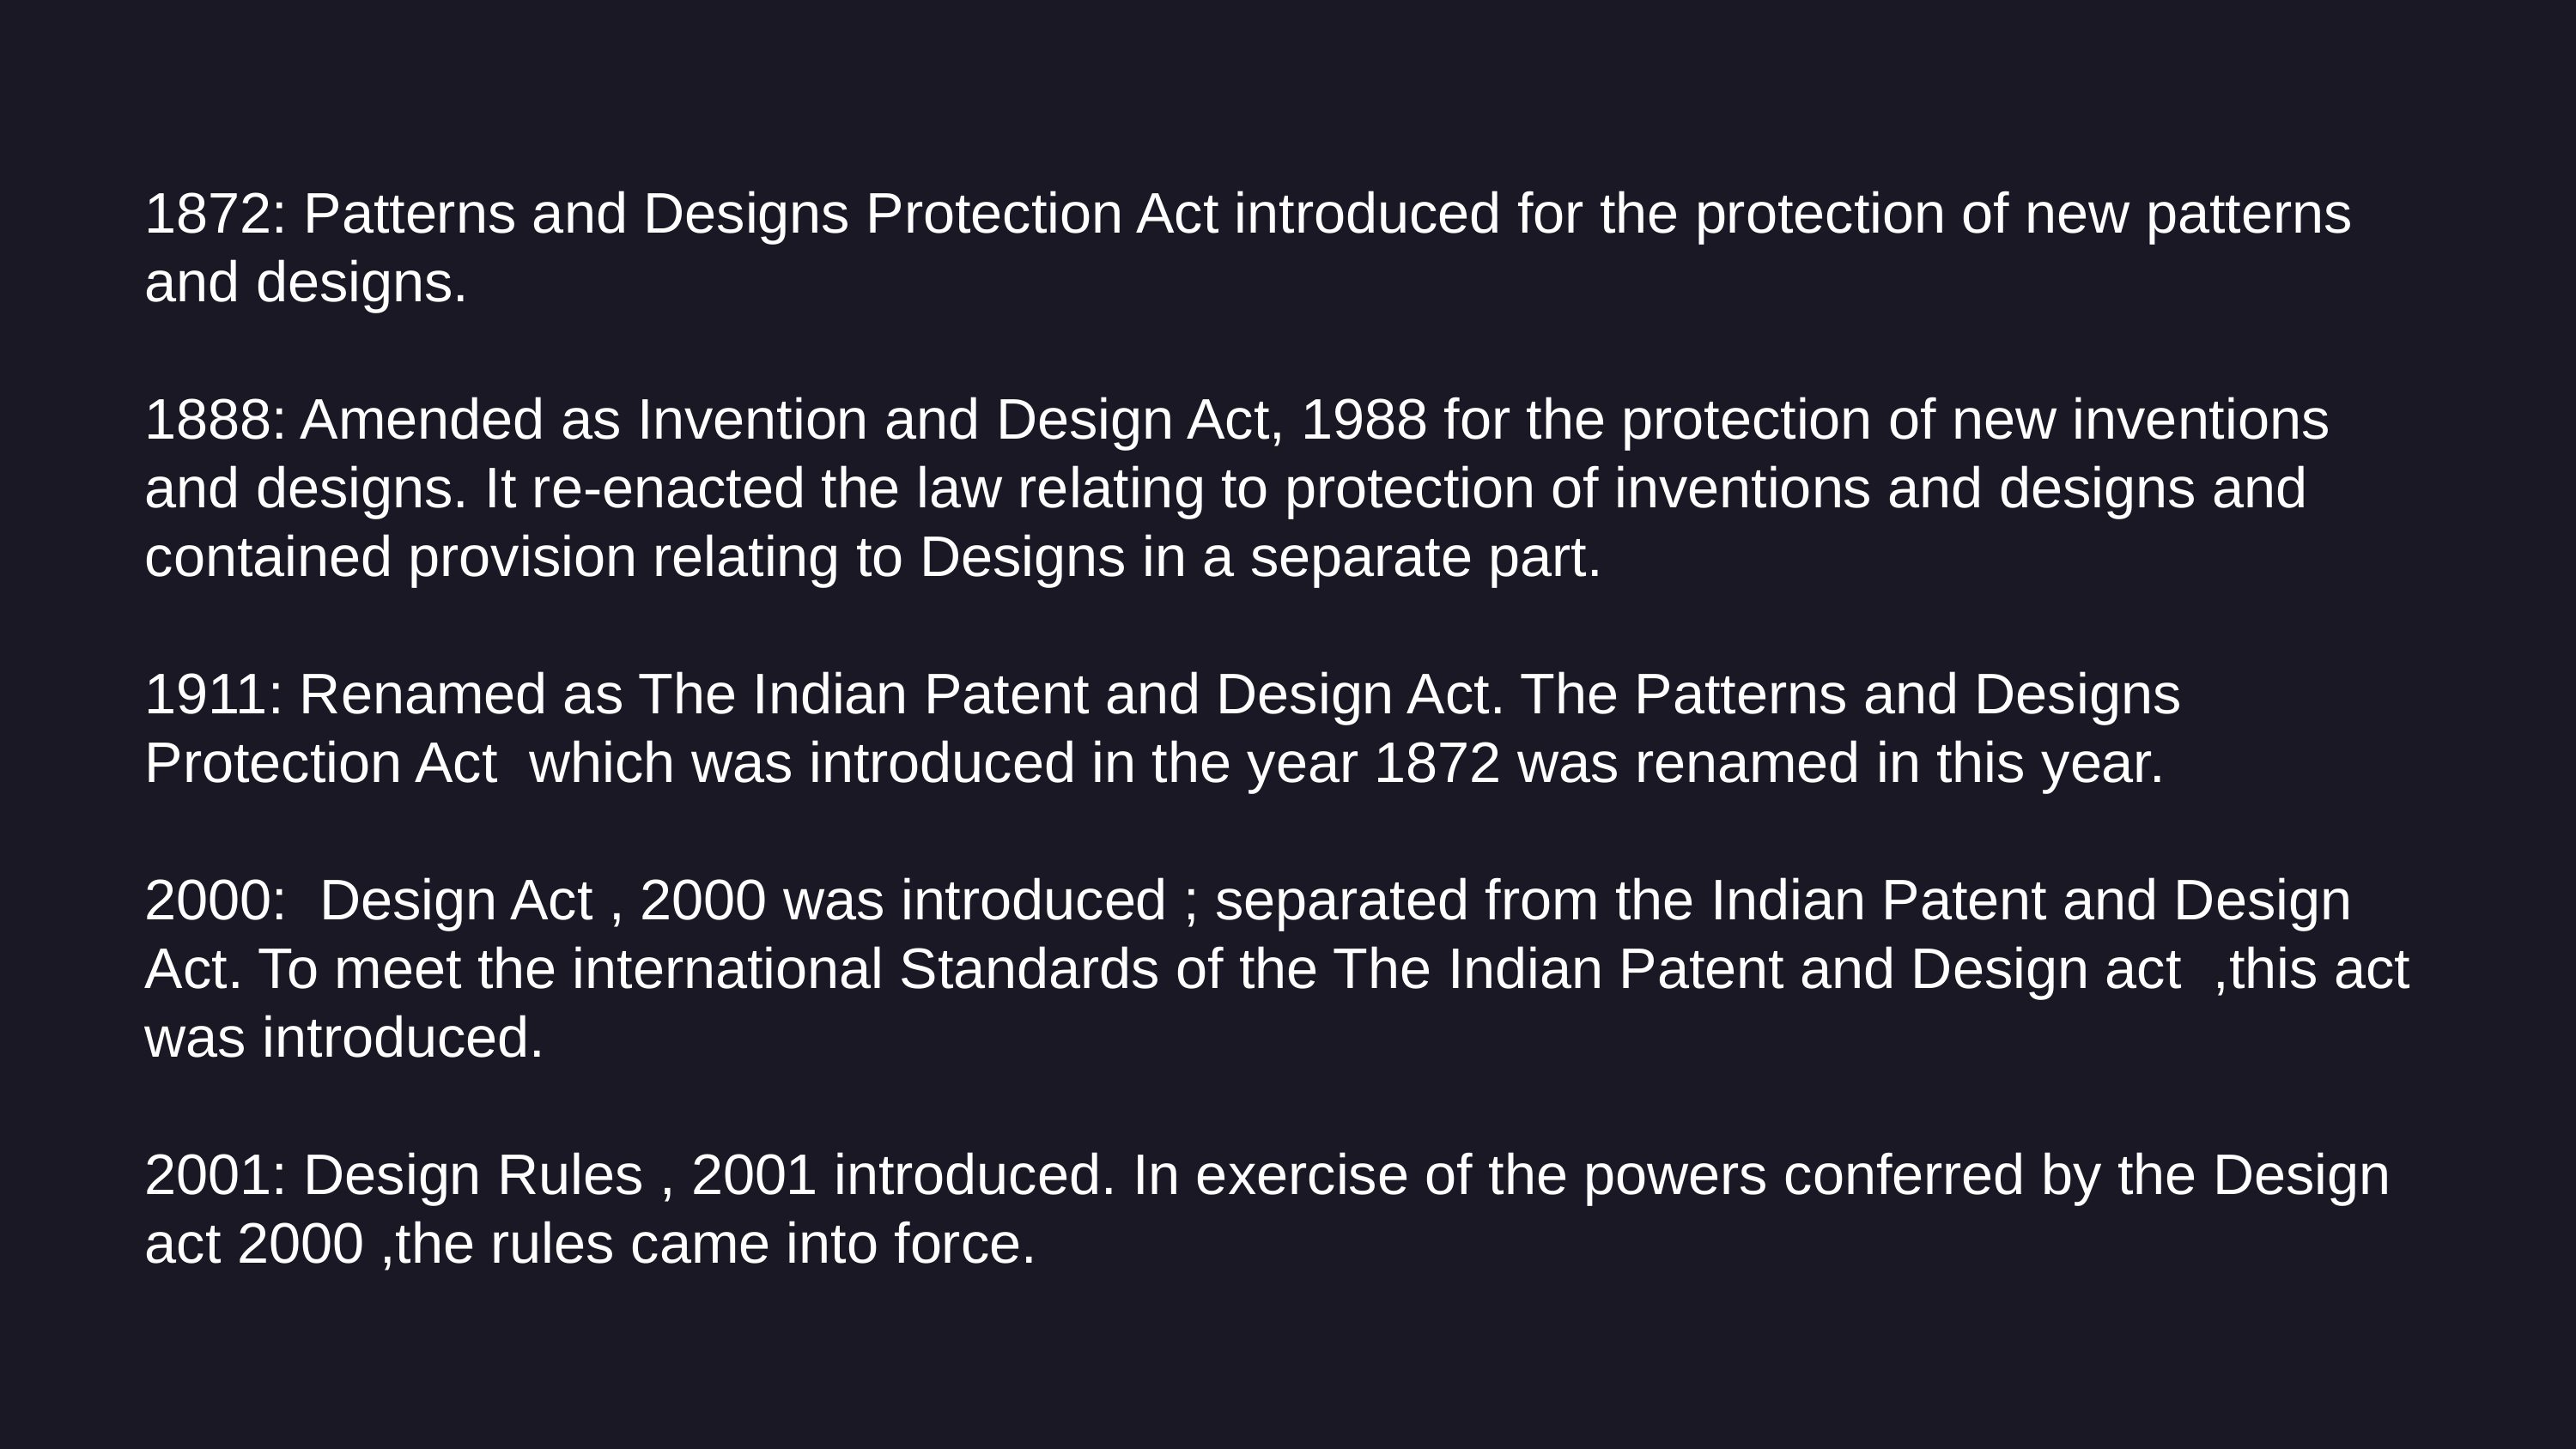

1872: Patterns and Designs Protection Act introduced for the protection of new patterns and designs.

1888: Amended as Invention and Design Act, 1988 for the protection of new inventions and designs. It re-enacted the law relating to protection of inventions and designs and contained provision relating to Designs in a separate part.

1911: Renamed as The Indian Patent and Design Act. The Patterns and Designs Protection Act  which was introduced in the year 1872 was renamed in this year.

2000:  Design Act , 2000 was introduced ; separated from the Indian Patent and Design Act. To meet the international Standards of the The Indian Patent and Design act  ,this act was introduced.

2001: Design Rules , 2001 introduced. In exercise of the powers conferred by the Design act 2000 ,the rules came into force.